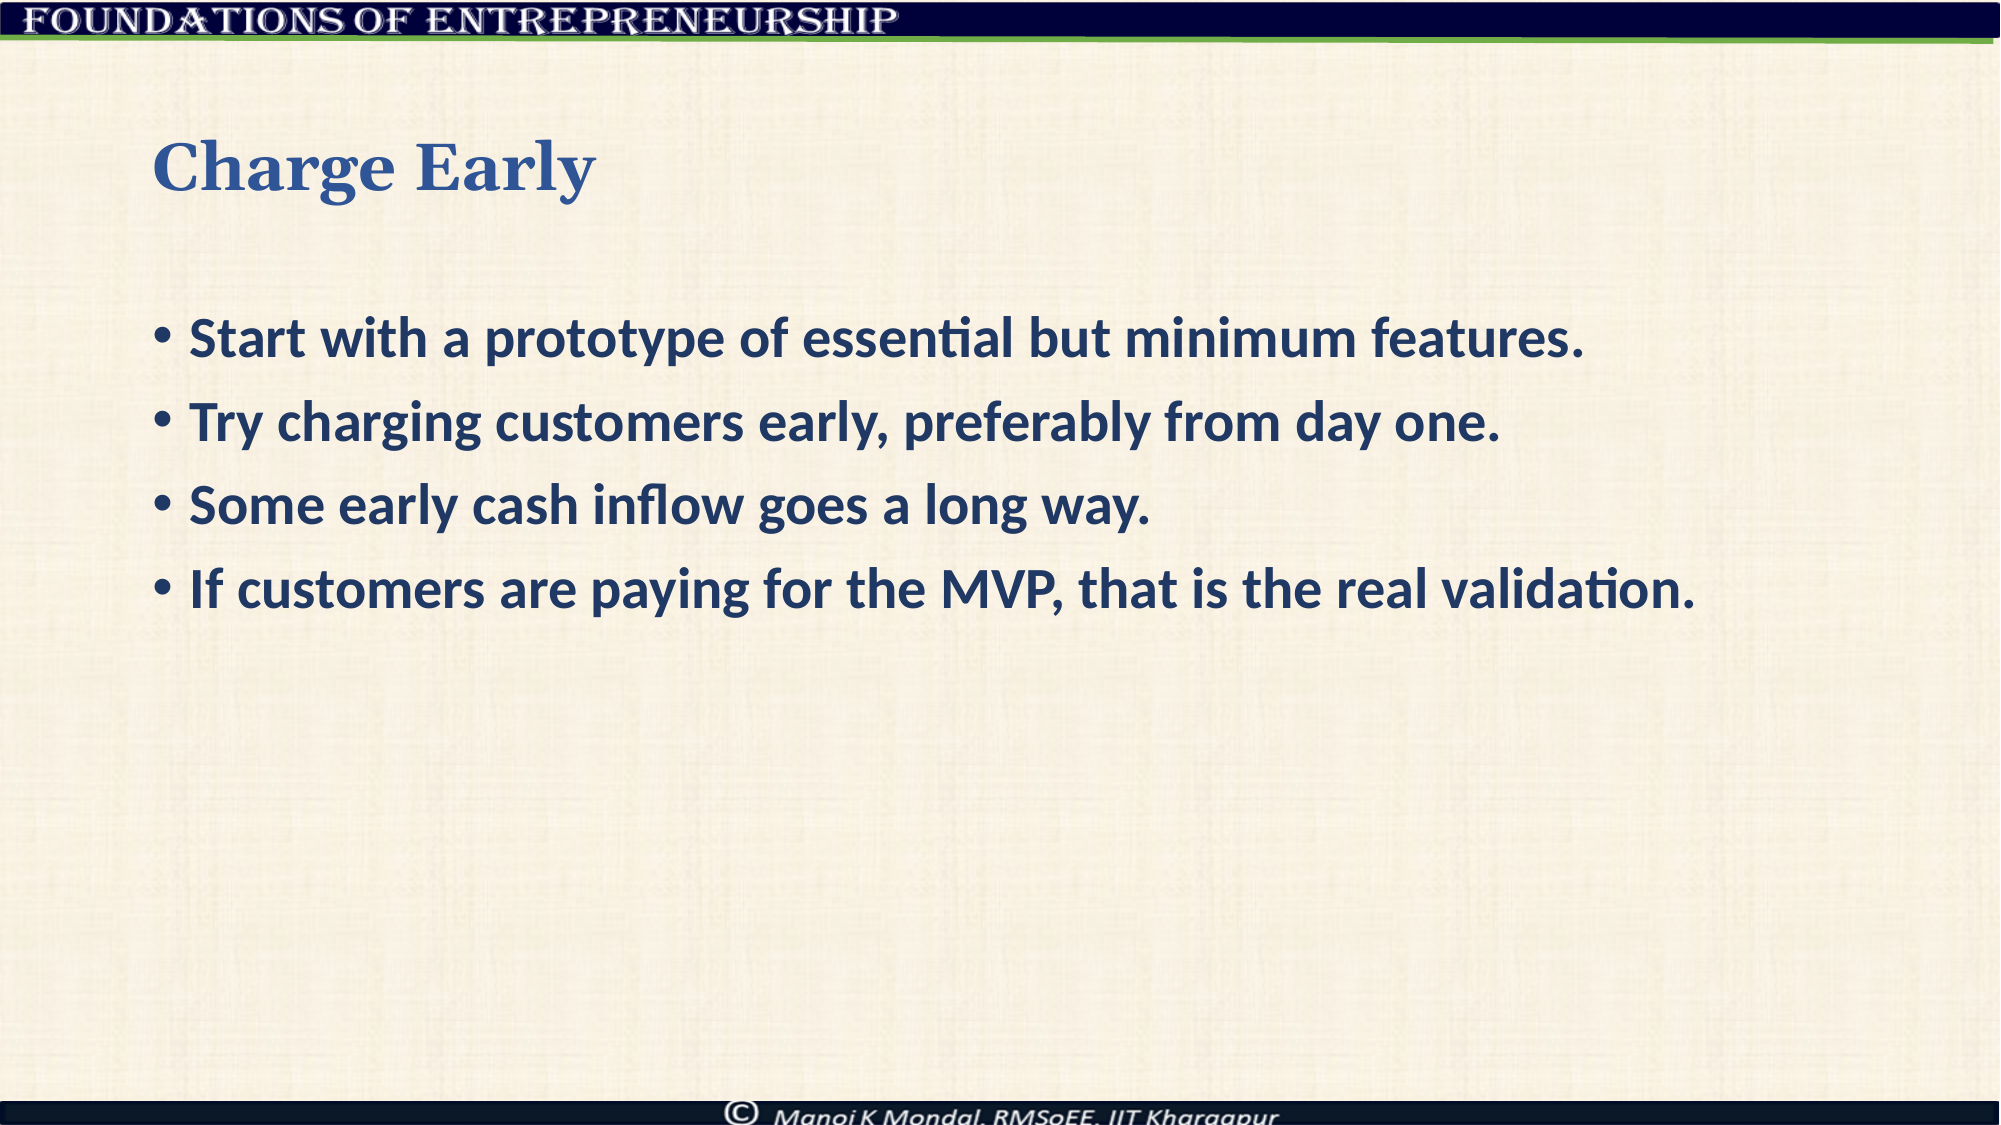

# Charge Early
Start with a prototype of essential but minimum features.
Try charging customers early, preferably from day one.
Some early cash inflow goes a long way.
If customers are paying for the MVP, that is the real validation.